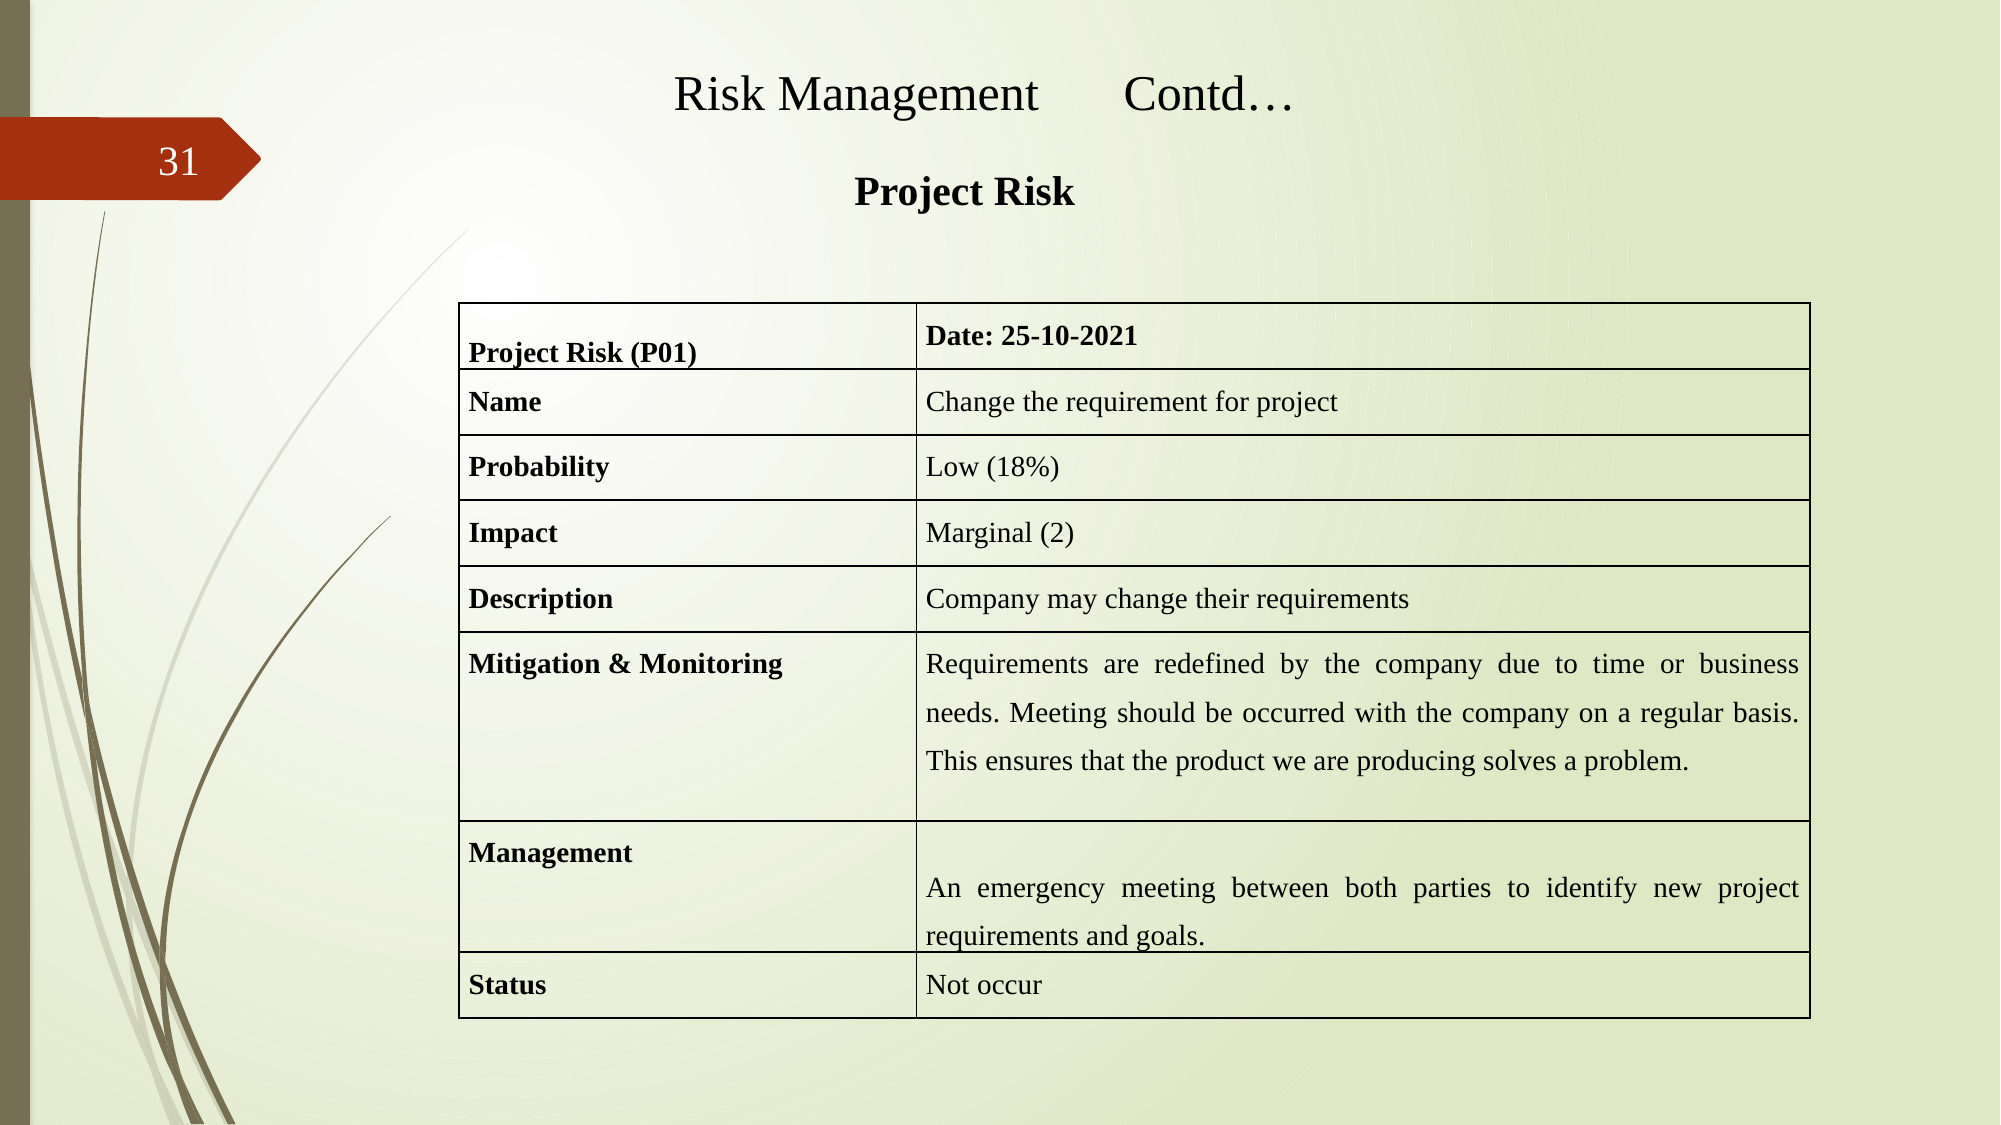

Risk Management	Contd…
31
Project Risk
| Project Risk (P01) | Date: 25-10-2021 |
| --- | --- |
| Name | Change the requirement for project |
| Probability | Low (18%) |
| Impact | Marginal (2) |
| Description | Company may change their requirements |
| Mitigation & Monitoring | Requirements are redefined by the company due to time or business needs. Meeting should be occurred with the company on a regular basis. This ensures that the product we are producing solves a problem. |
| Management | An emergency meeting between both parties to identify new project requirements and goals. |
| Status | Not occur |